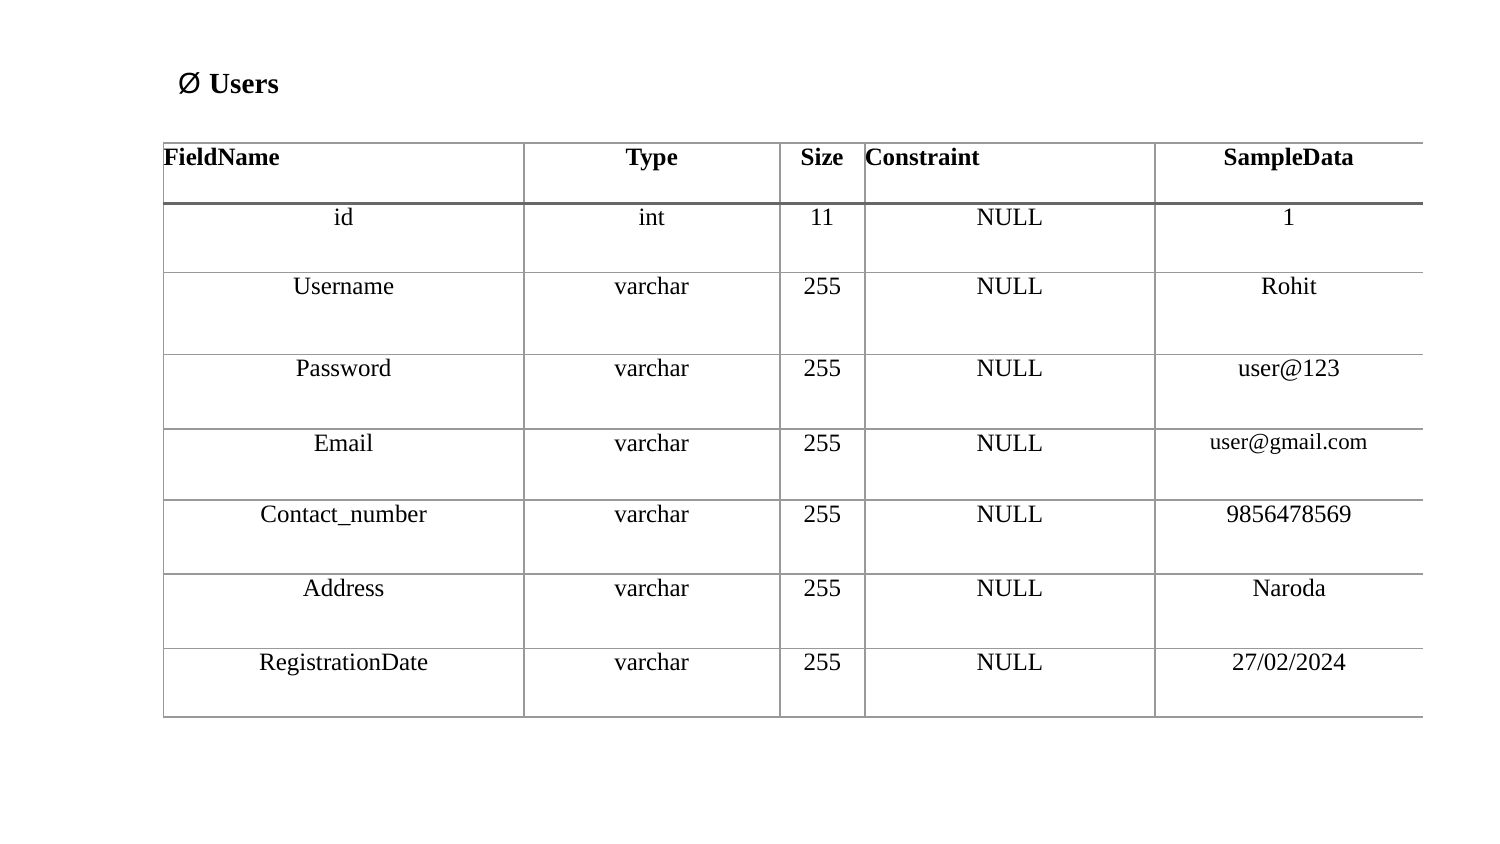

Ø Users
| FieldName | Type | Size | Constraint | SampleData |
| --- | --- | --- | --- | --- |
| id | int | 11 | NULL | 1 |
| Username | varchar | 255 | NULL | Rohit |
| Password | varchar | 255 | NULL | user@123 |
| Email | varchar | 255 | NULL | user@gmail.com |
| Contact\_number | varchar | 255 | NULL | 9856478569 |
| Address | varchar | 255 | NULL | Naroda |
| RegistrationDate | varchar | 255 | NULL | 27/02/2024 |